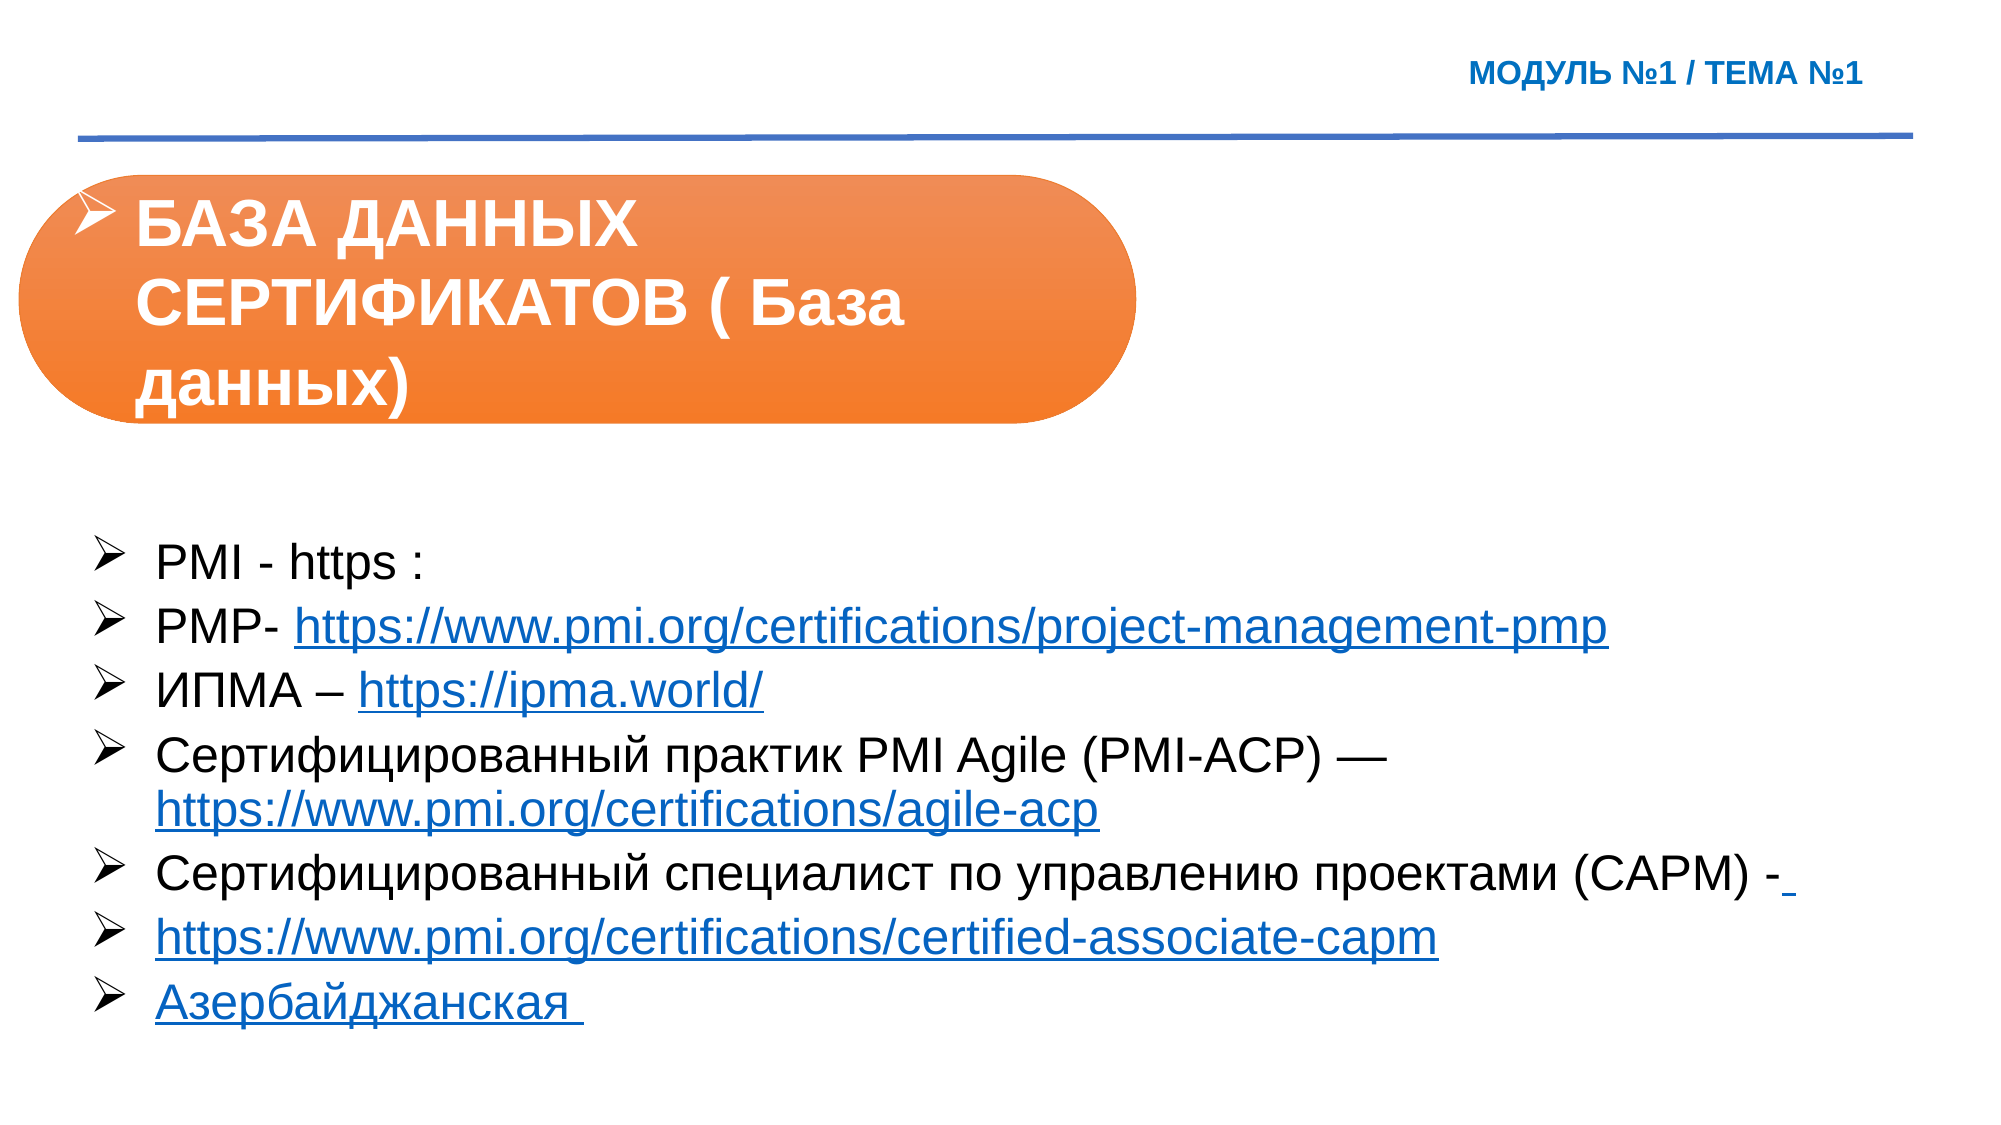

МОДУЛЬ №1 / ТЕМА №1
БАЗА ДАННЫХ СЕРТИФИКАТОВ ( База данных)

PMI - https :
PMP- https://www.pmi.org/certifications/project-management-pmp
ИПМА – https://ipma.world/
Сертифицированный практик PMI Agile (PMI-ACP) — https://www.pmi.org/certifications/agile-acp
Сертифицированный специалист по управлению проектами (CAPM) -
https://www.pmi.org/certifications/certified-associate-capm
Азербайджанская